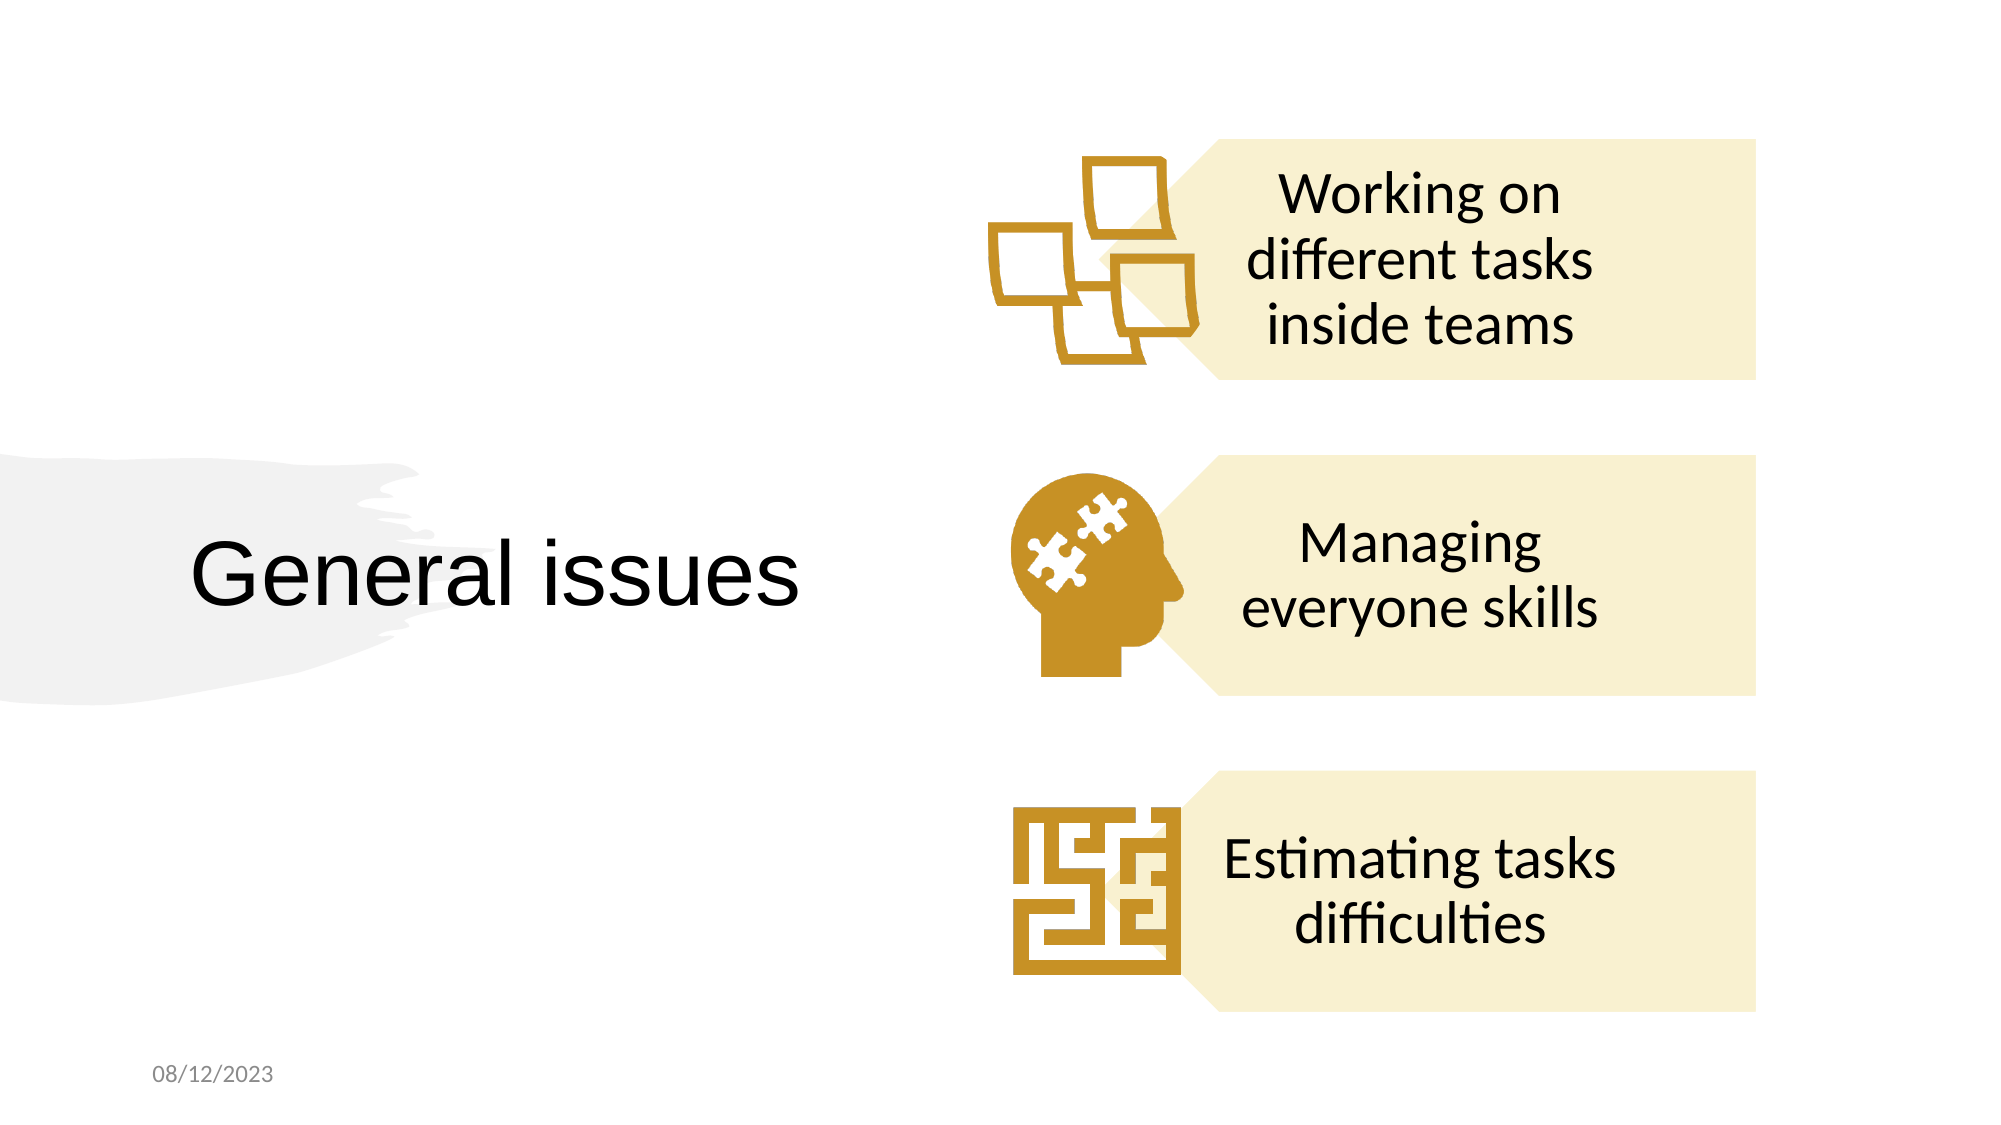

# General issues
Working on different tasks inside teams
Managing everyone skills
Estimating tasks difficulties

08/12/2023
Presentation class project - TiSIG - TSI Class 2023
52